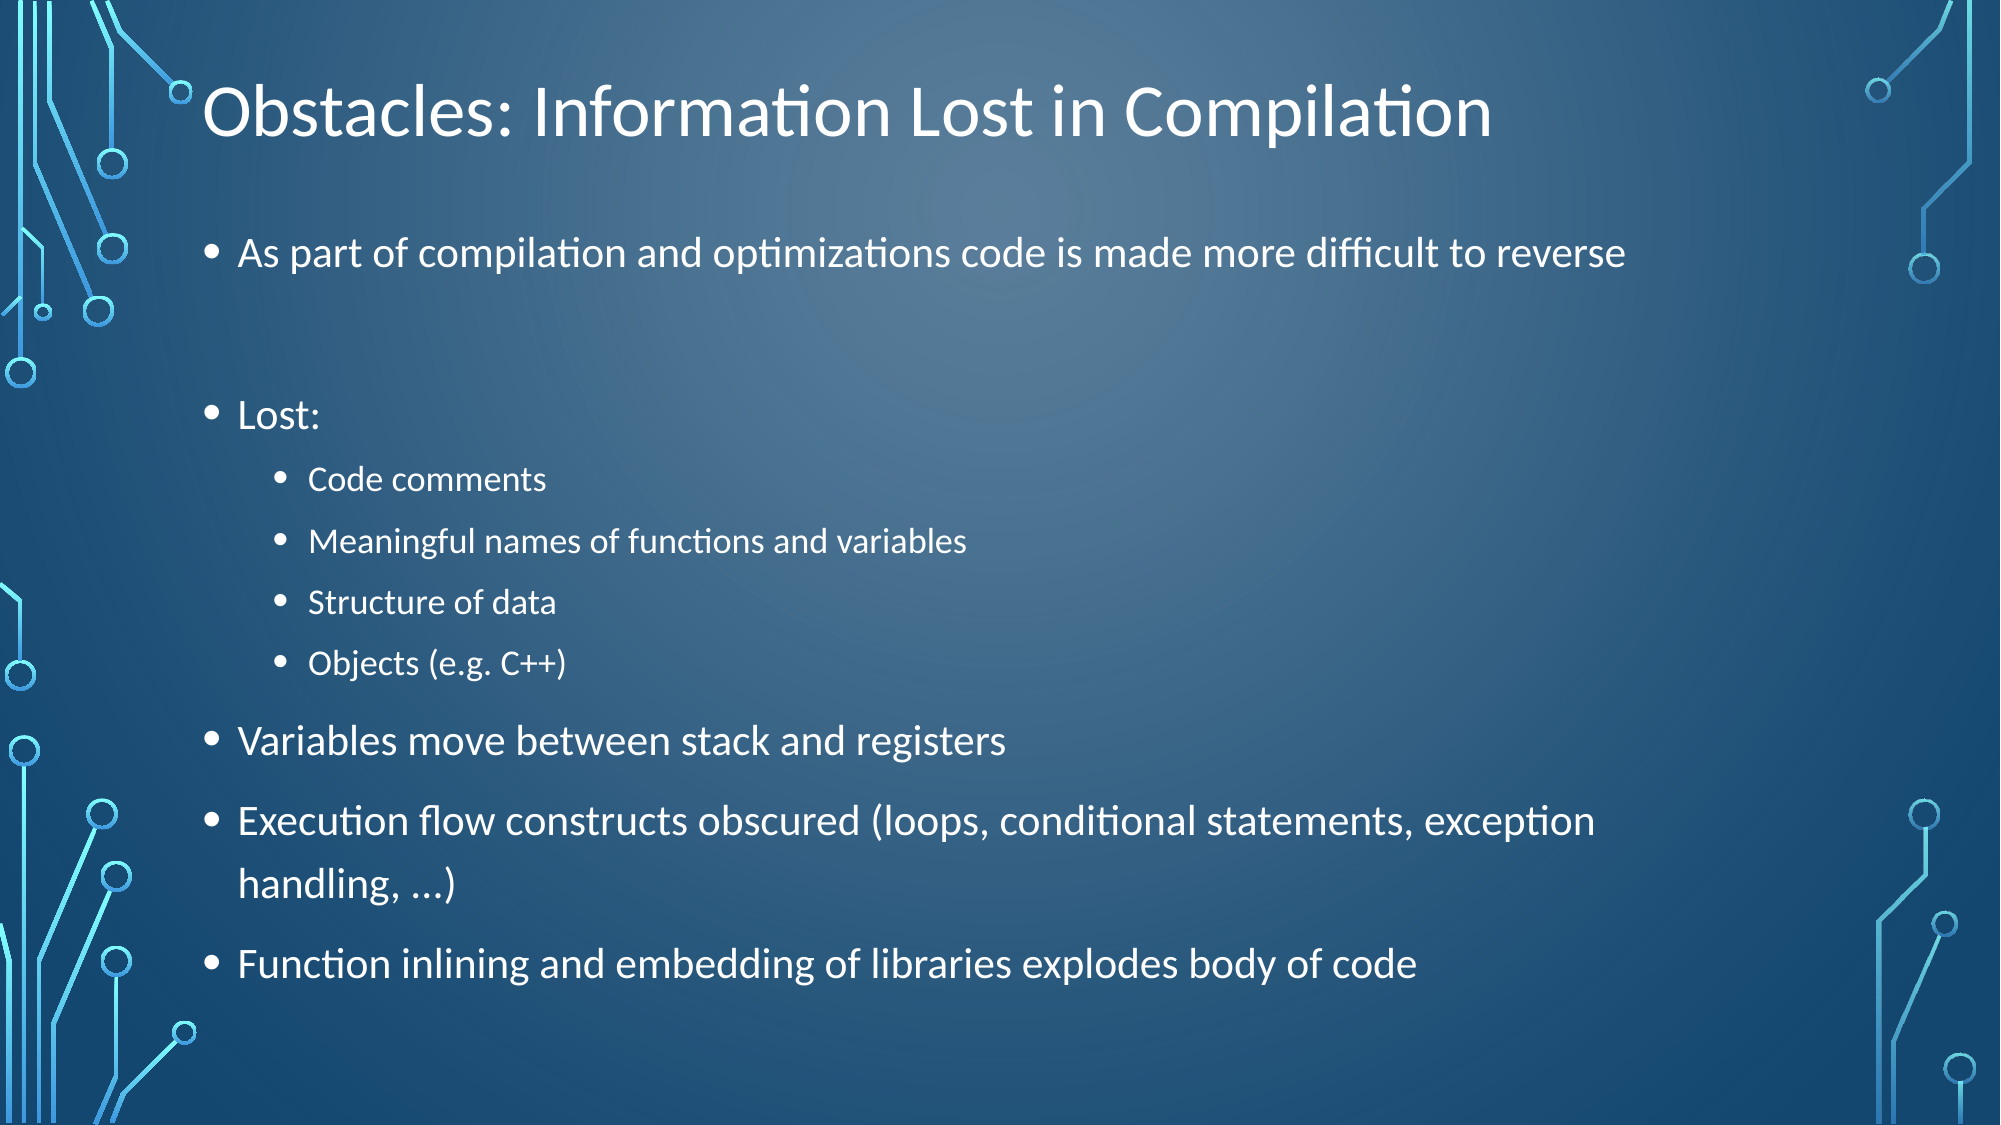

# Obstacles: Information Lost in Compilation
As part of compilation and optimizations code is made more difficult to reverse

Lost:
Code comments
Meaningful names of functions and variables
Structure of data
Objects (e.g. C++)
Variables move between stack and registers
Execution flow constructs obscured (loops, conditional statements, exception handling, ...)
Function inlining and embedding of libraries explodes body of code